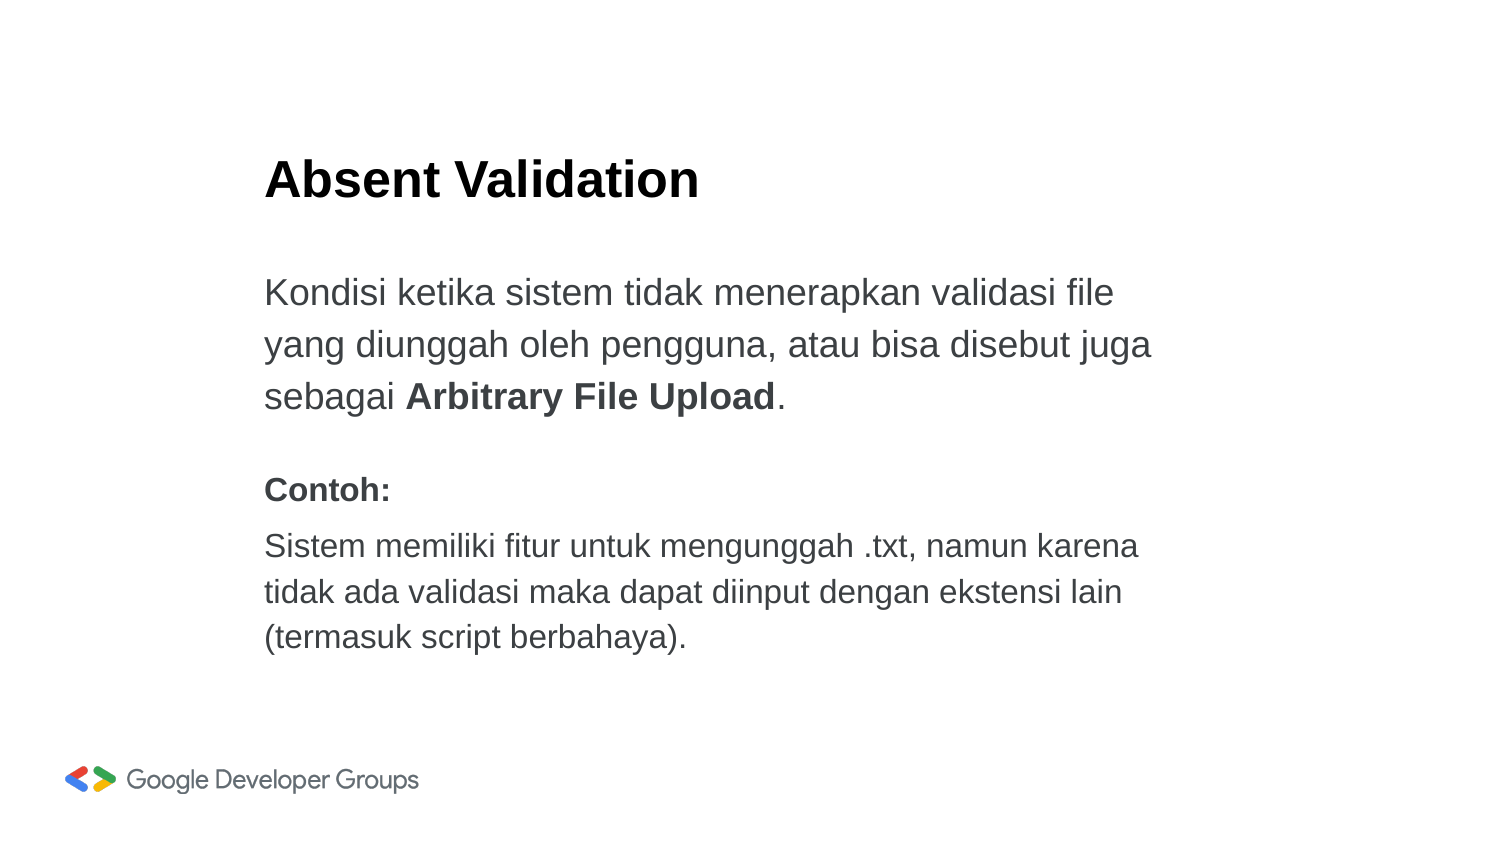

# Absent Validation
Kondisi ketika sistem tidak menerapkan validasi file yang diunggah oleh pengguna, atau bisa disebut juga sebagai Arbitrary File Upload.
Contoh:
Sistem memiliki fitur untuk mengunggah .txt, namun karena tidak ada validasi maka dapat diinput dengan ekstensi lain (termasuk script berbahaya).